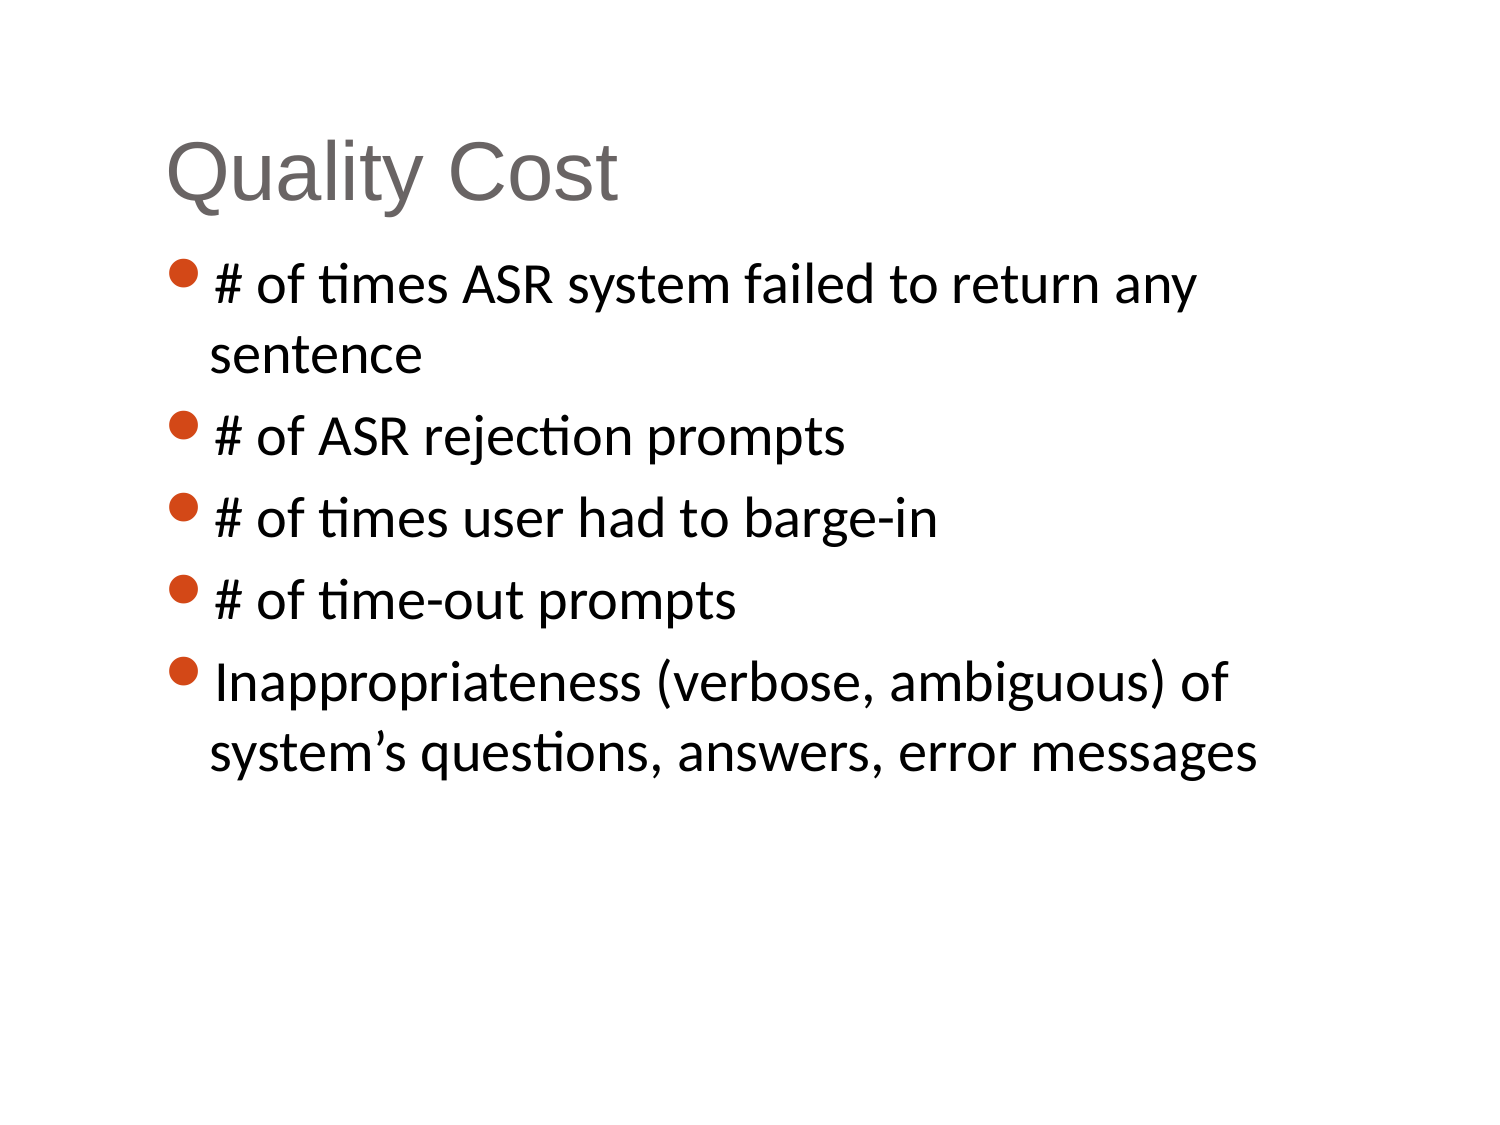

# Quality Cost
# of times ASR system failed to return any sentence
# of ASR rejection prompts
# of times user had to barge-in
# of time-out prompts
Inappropriateness (verbose, ambiguous) of system’s questions, answers, error messages